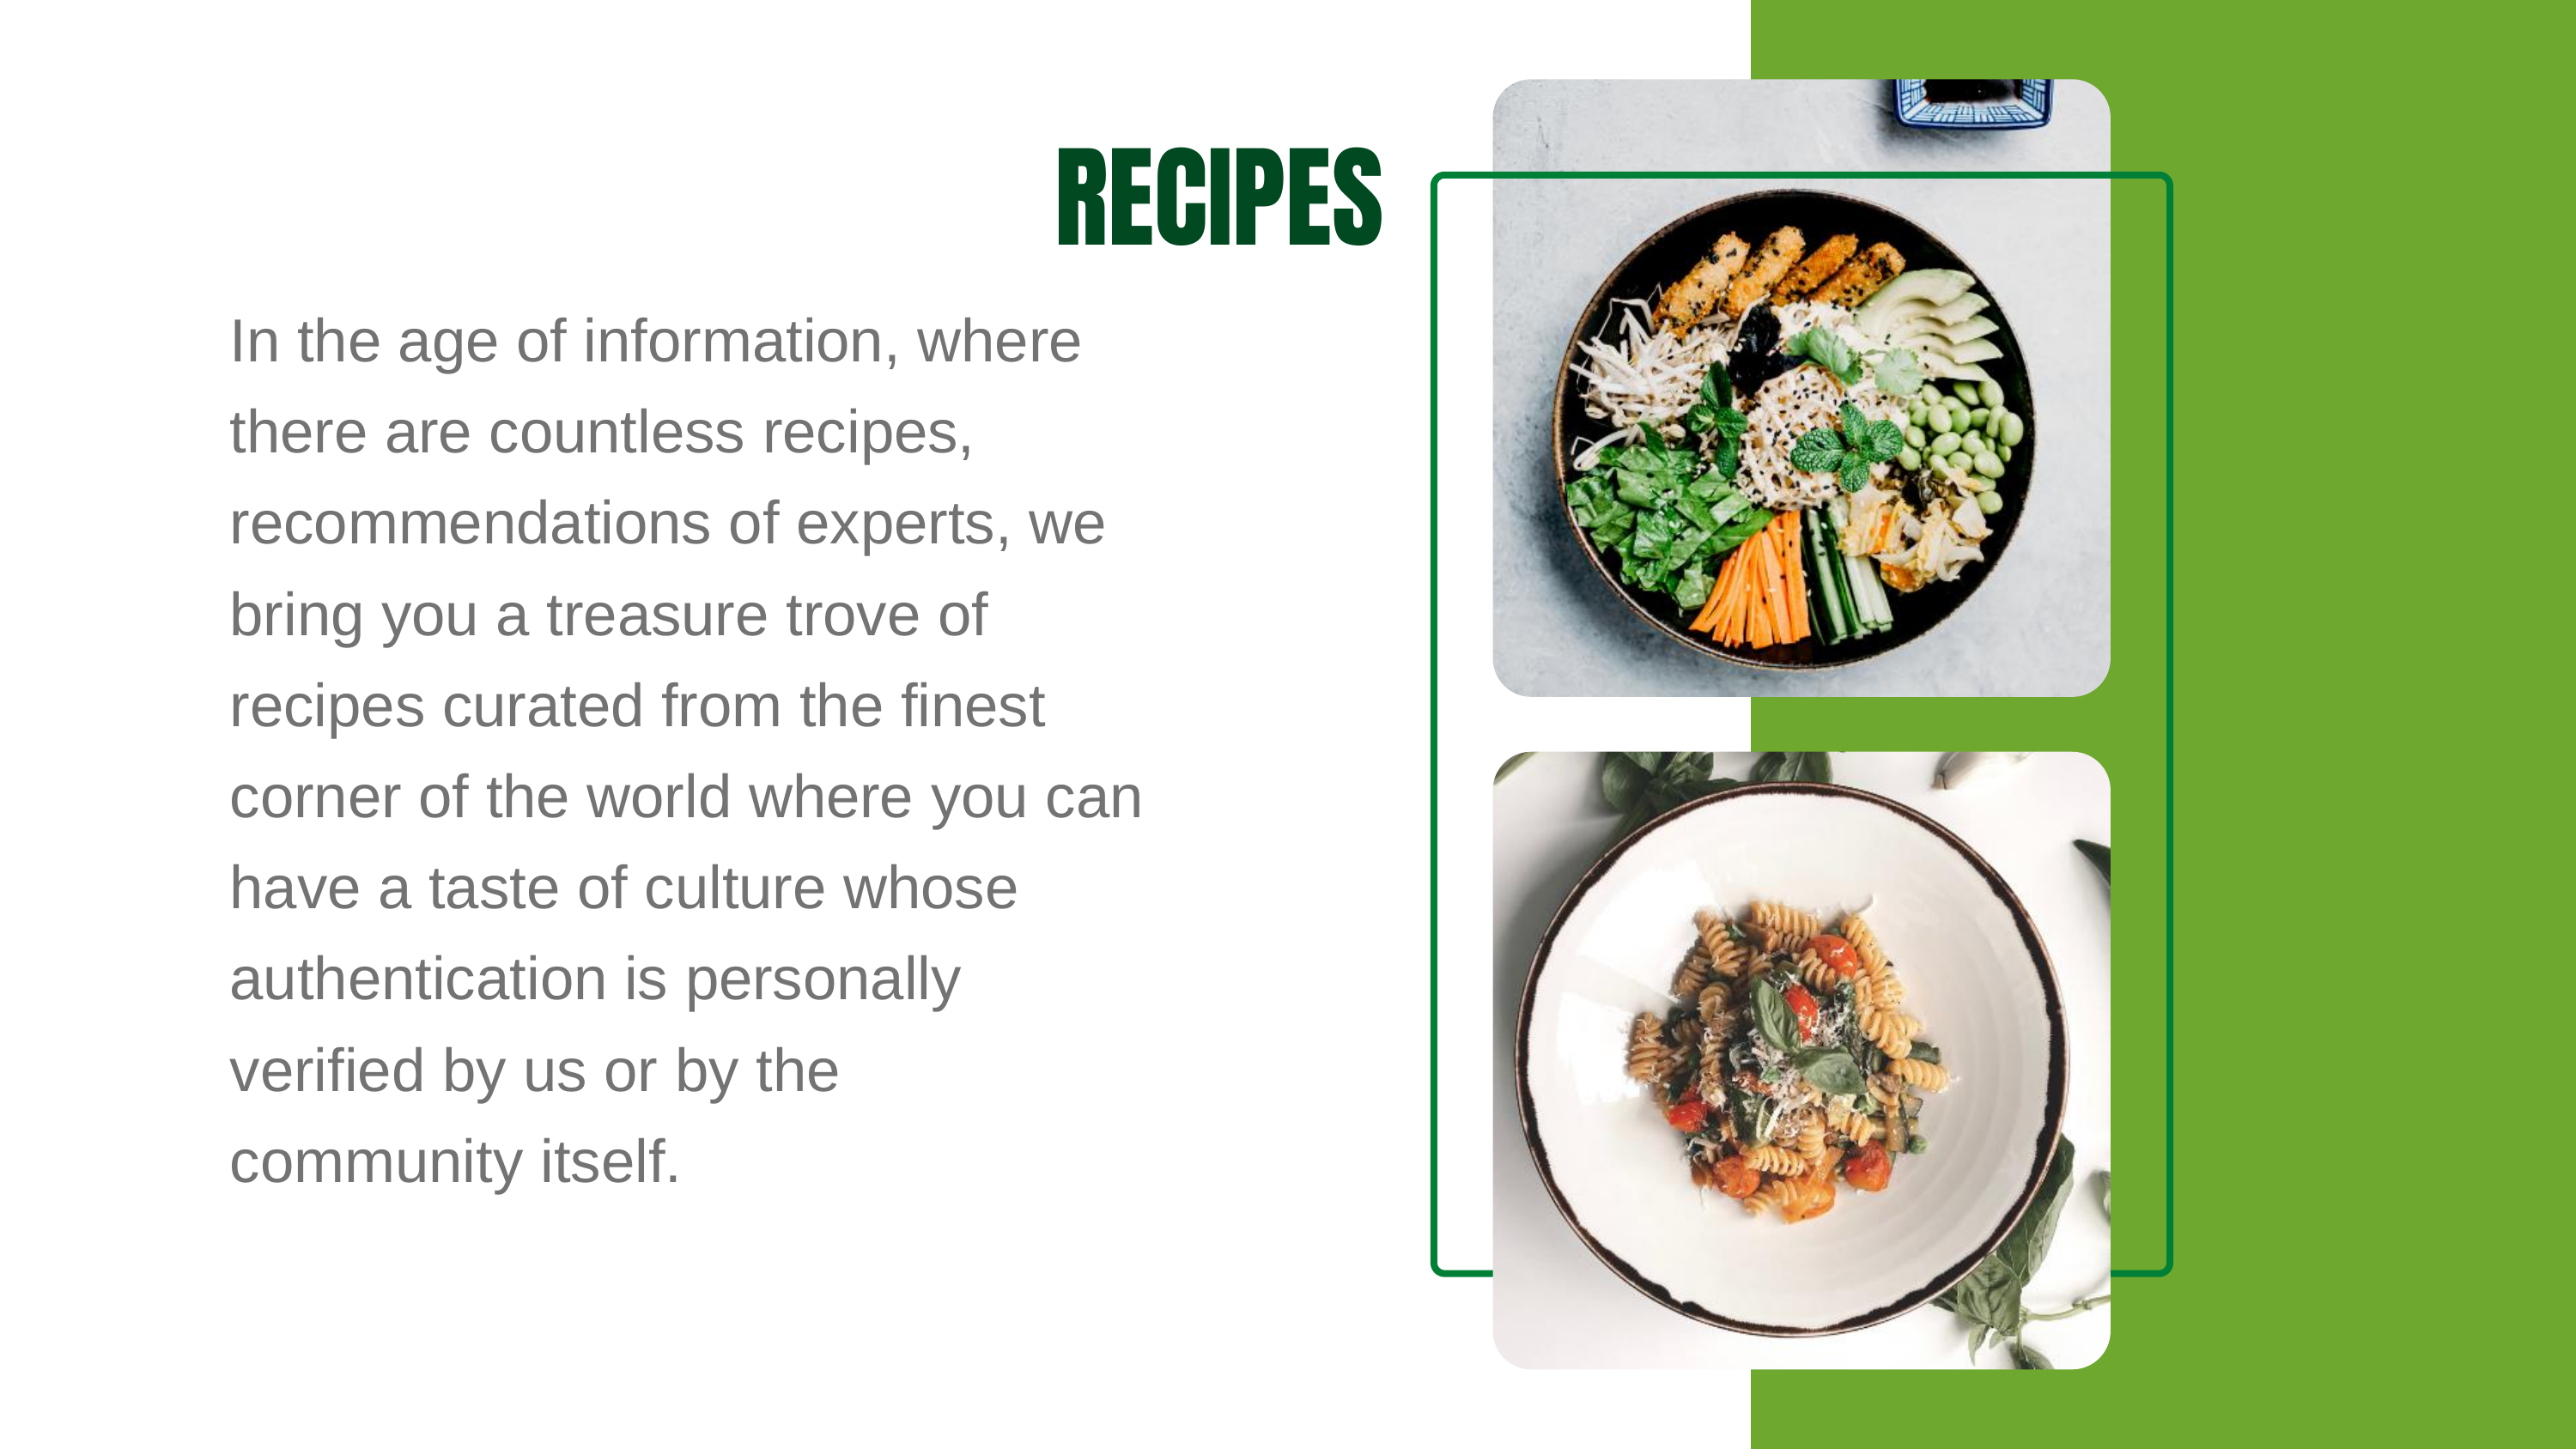

RECIPES

In the age of information, where there are countless recipes, recommendations of experts, we bring you a treasure trove of recipes curated from the finest corner of the world where you can have a taste of culture whose authentication is personally verified by us or by the community itself.